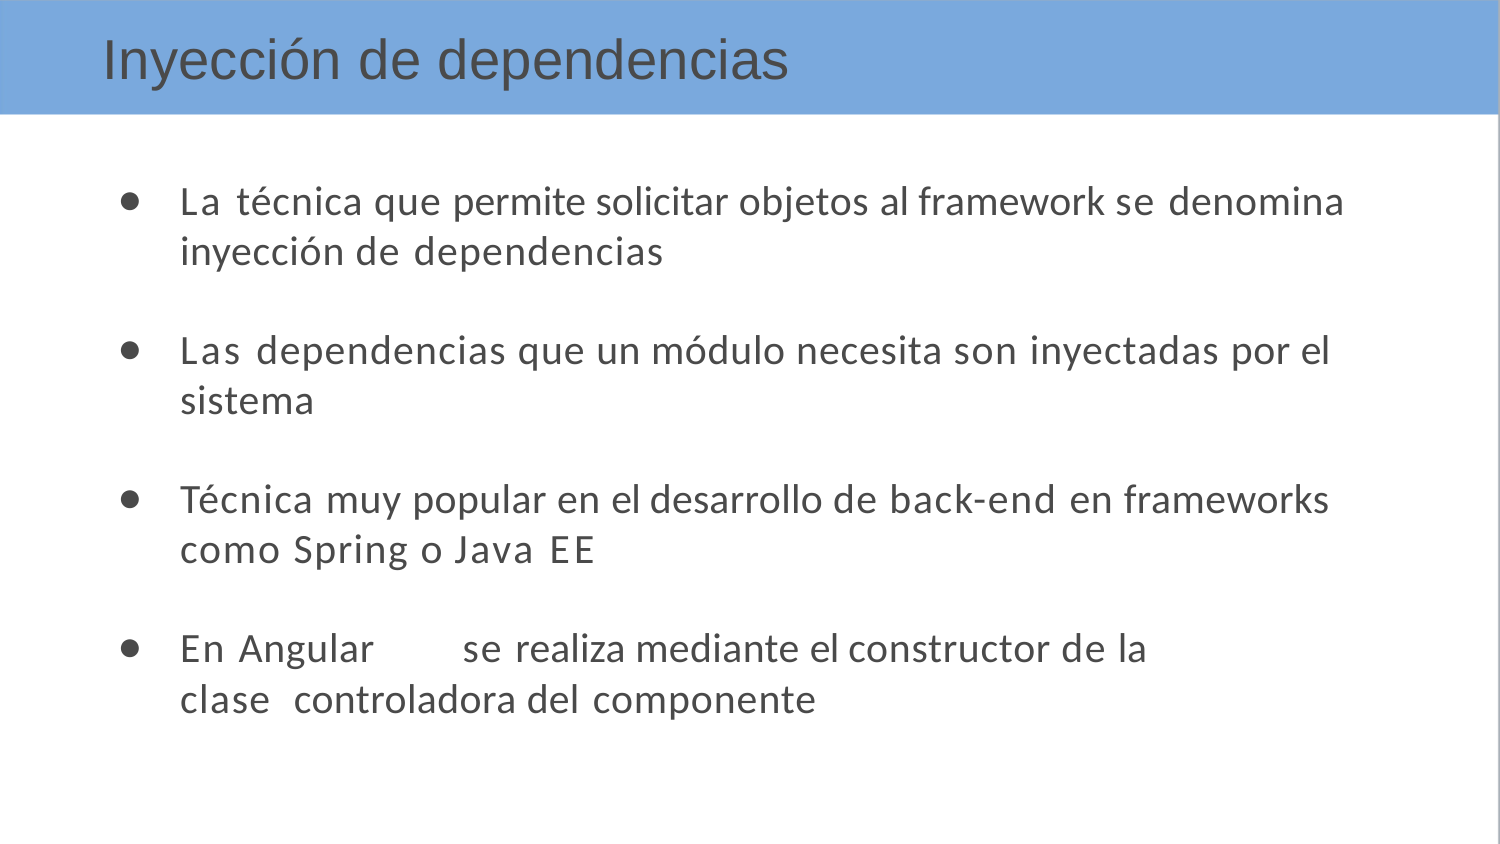

# Inyección de dependencias
La técnica que permite solicitar objetos al framework se denomina  inyección de dependencias

Las dependencias que un módulo necesita son inyectadas por el  sistema

Técnica muy popular en el desarrollo de back-end en frameworks  como Spring o Java EE

En Angular	se realiza mediante el constructor de la clase  controladora del componente